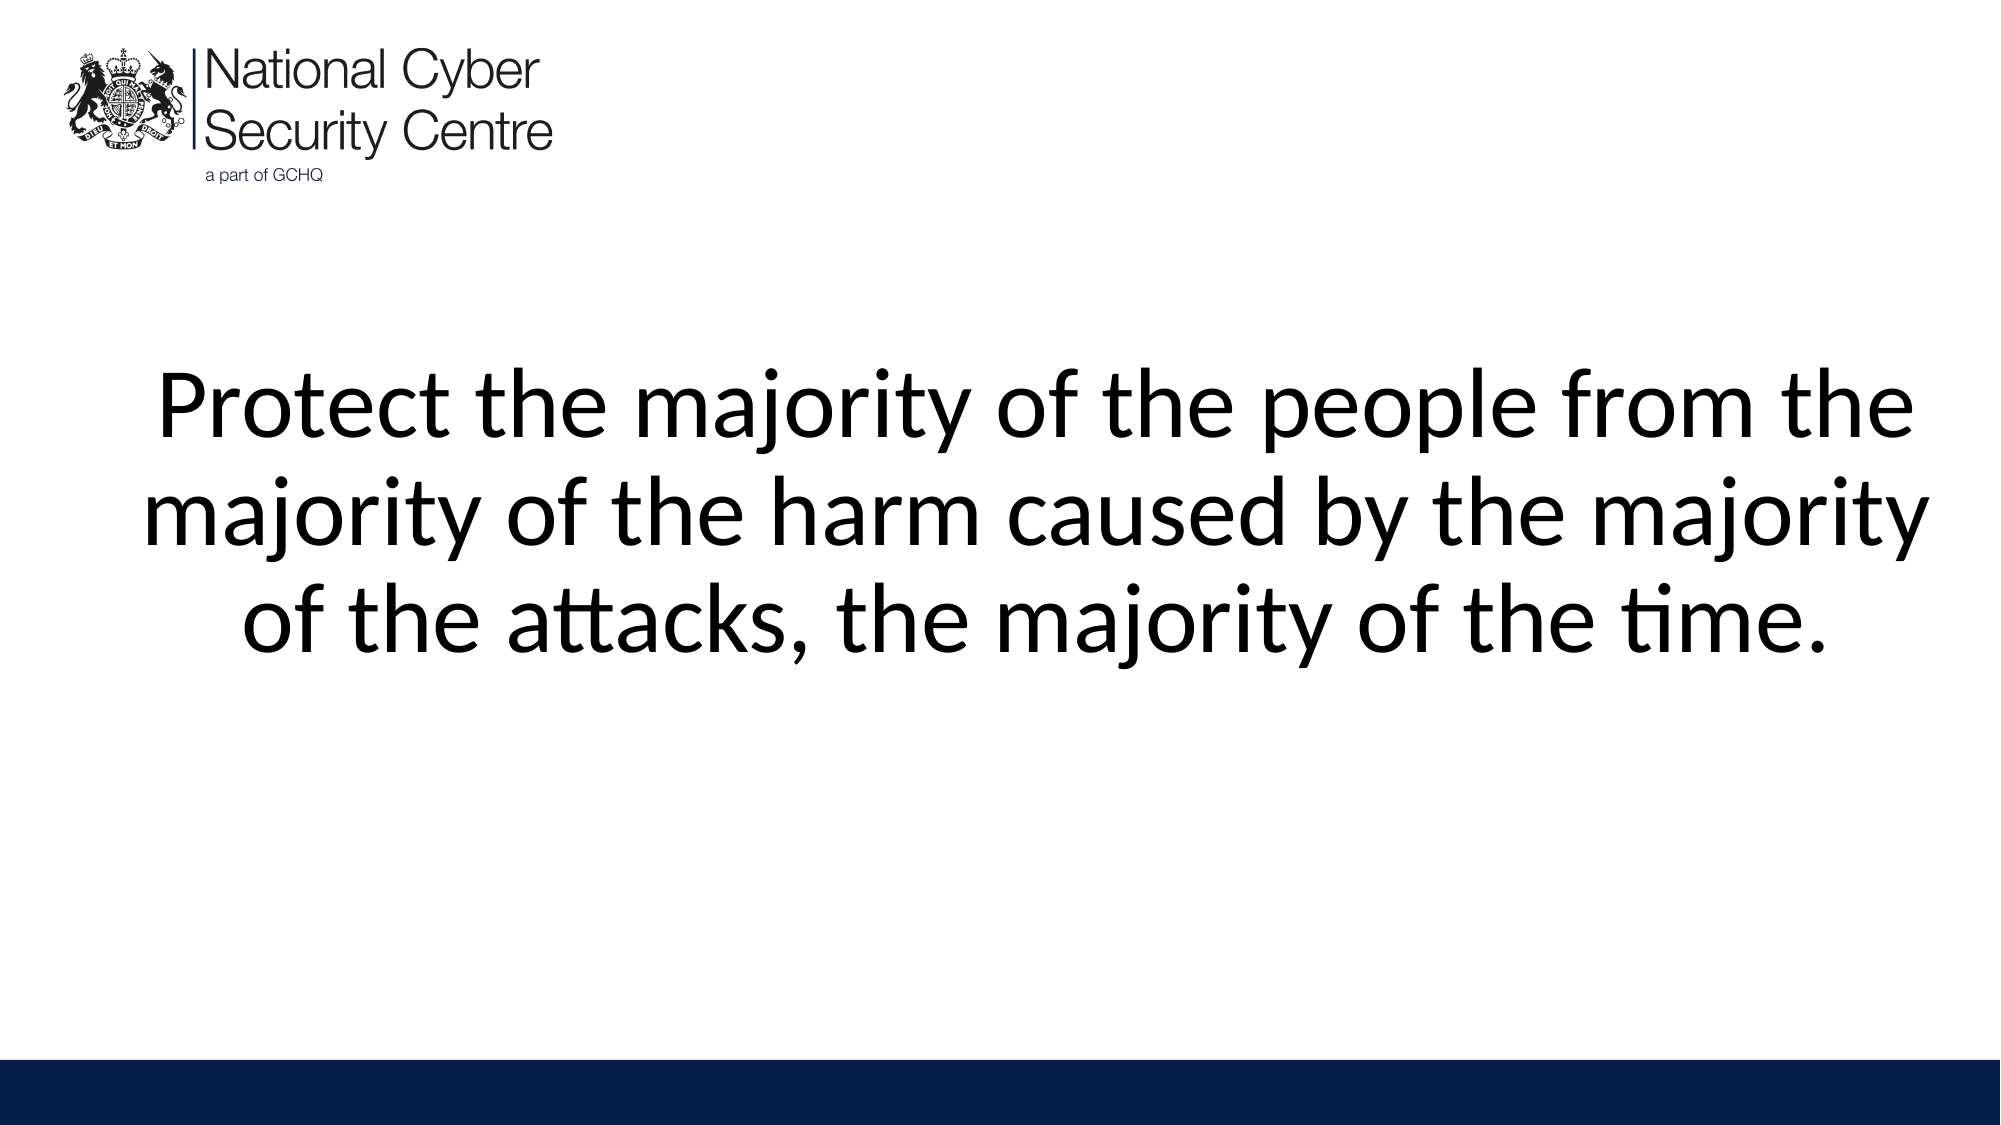

#
Protect the majority of the people from the majority of the harm caused by the majority of the attacks, the majority of the time.